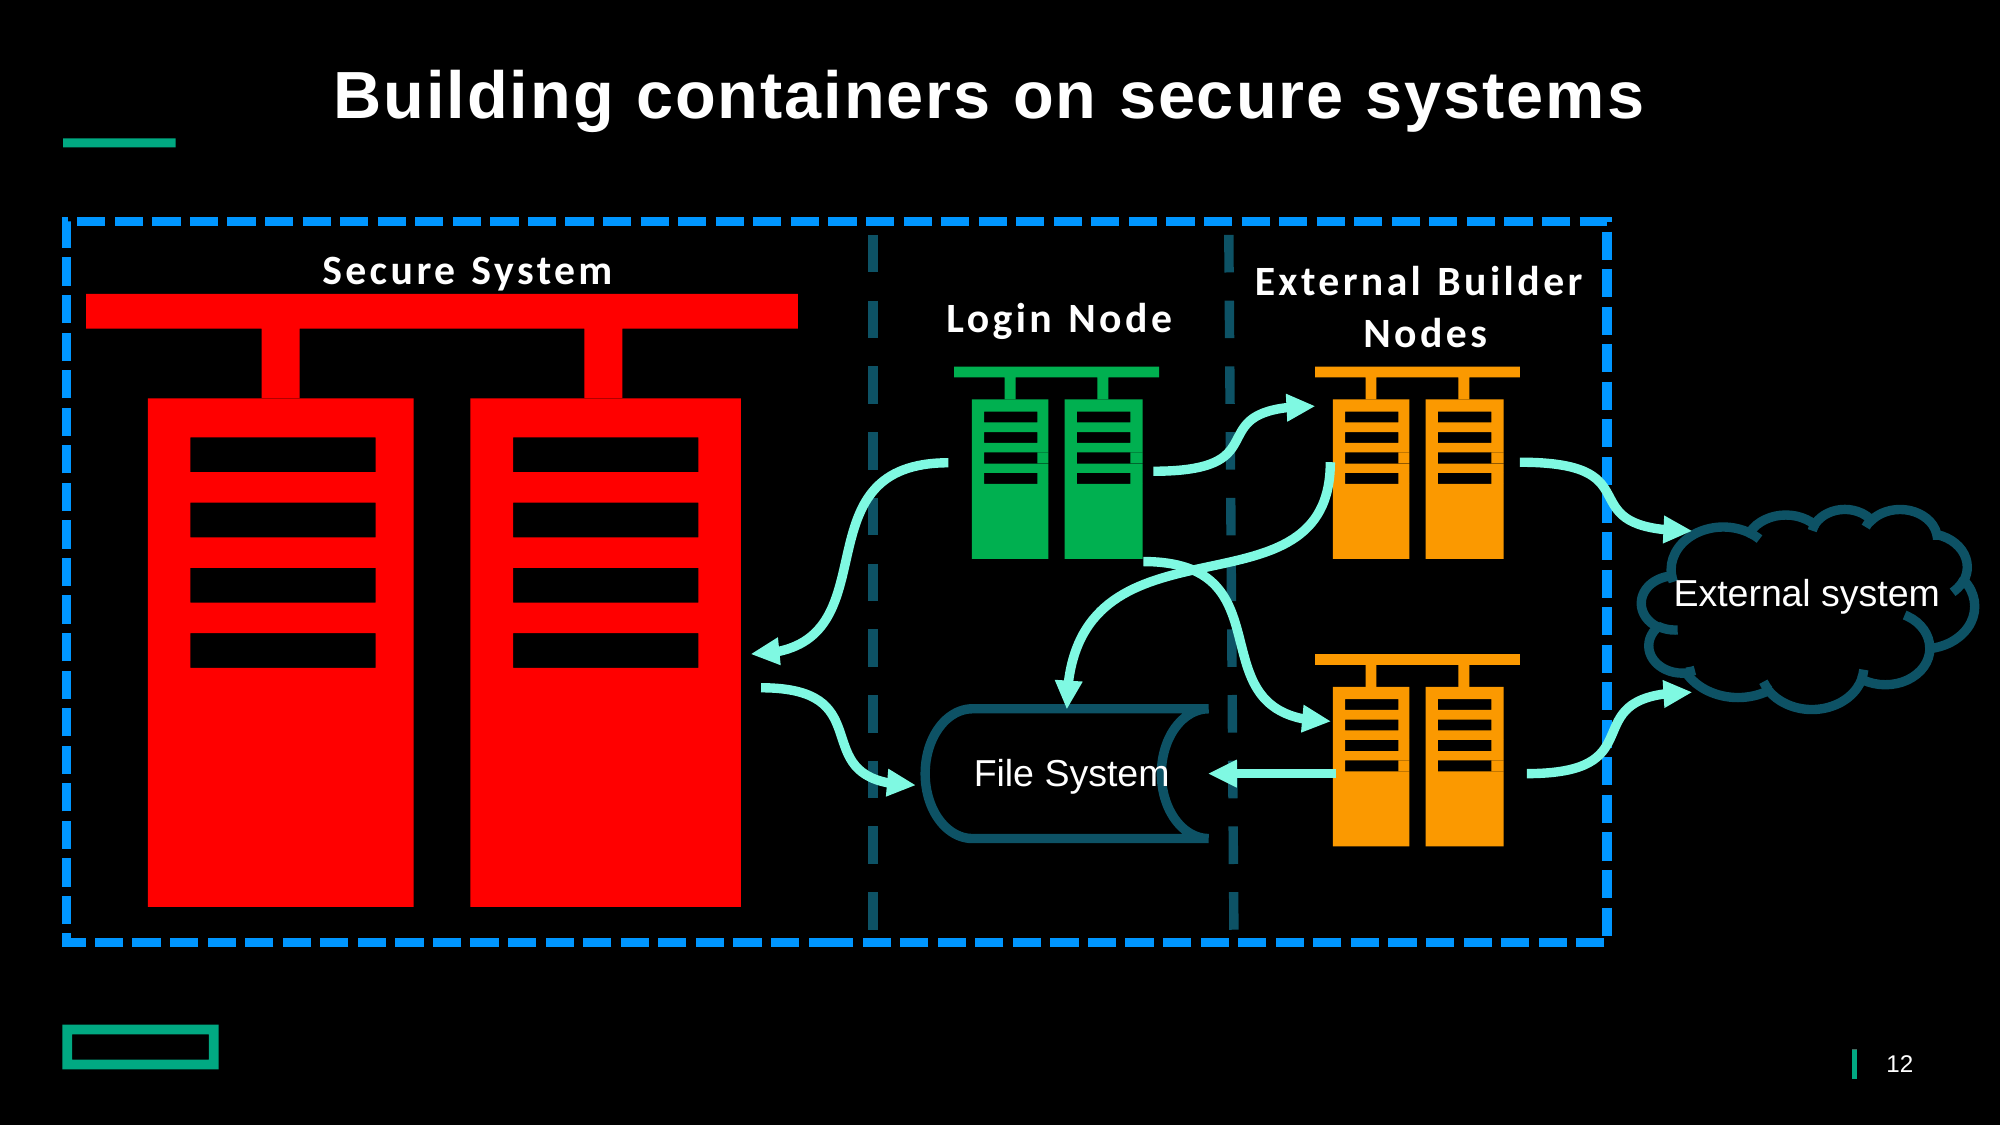

# Building containers on secure systems

Secure System
External Builder
Nodes
Login Node

External system

File System
12